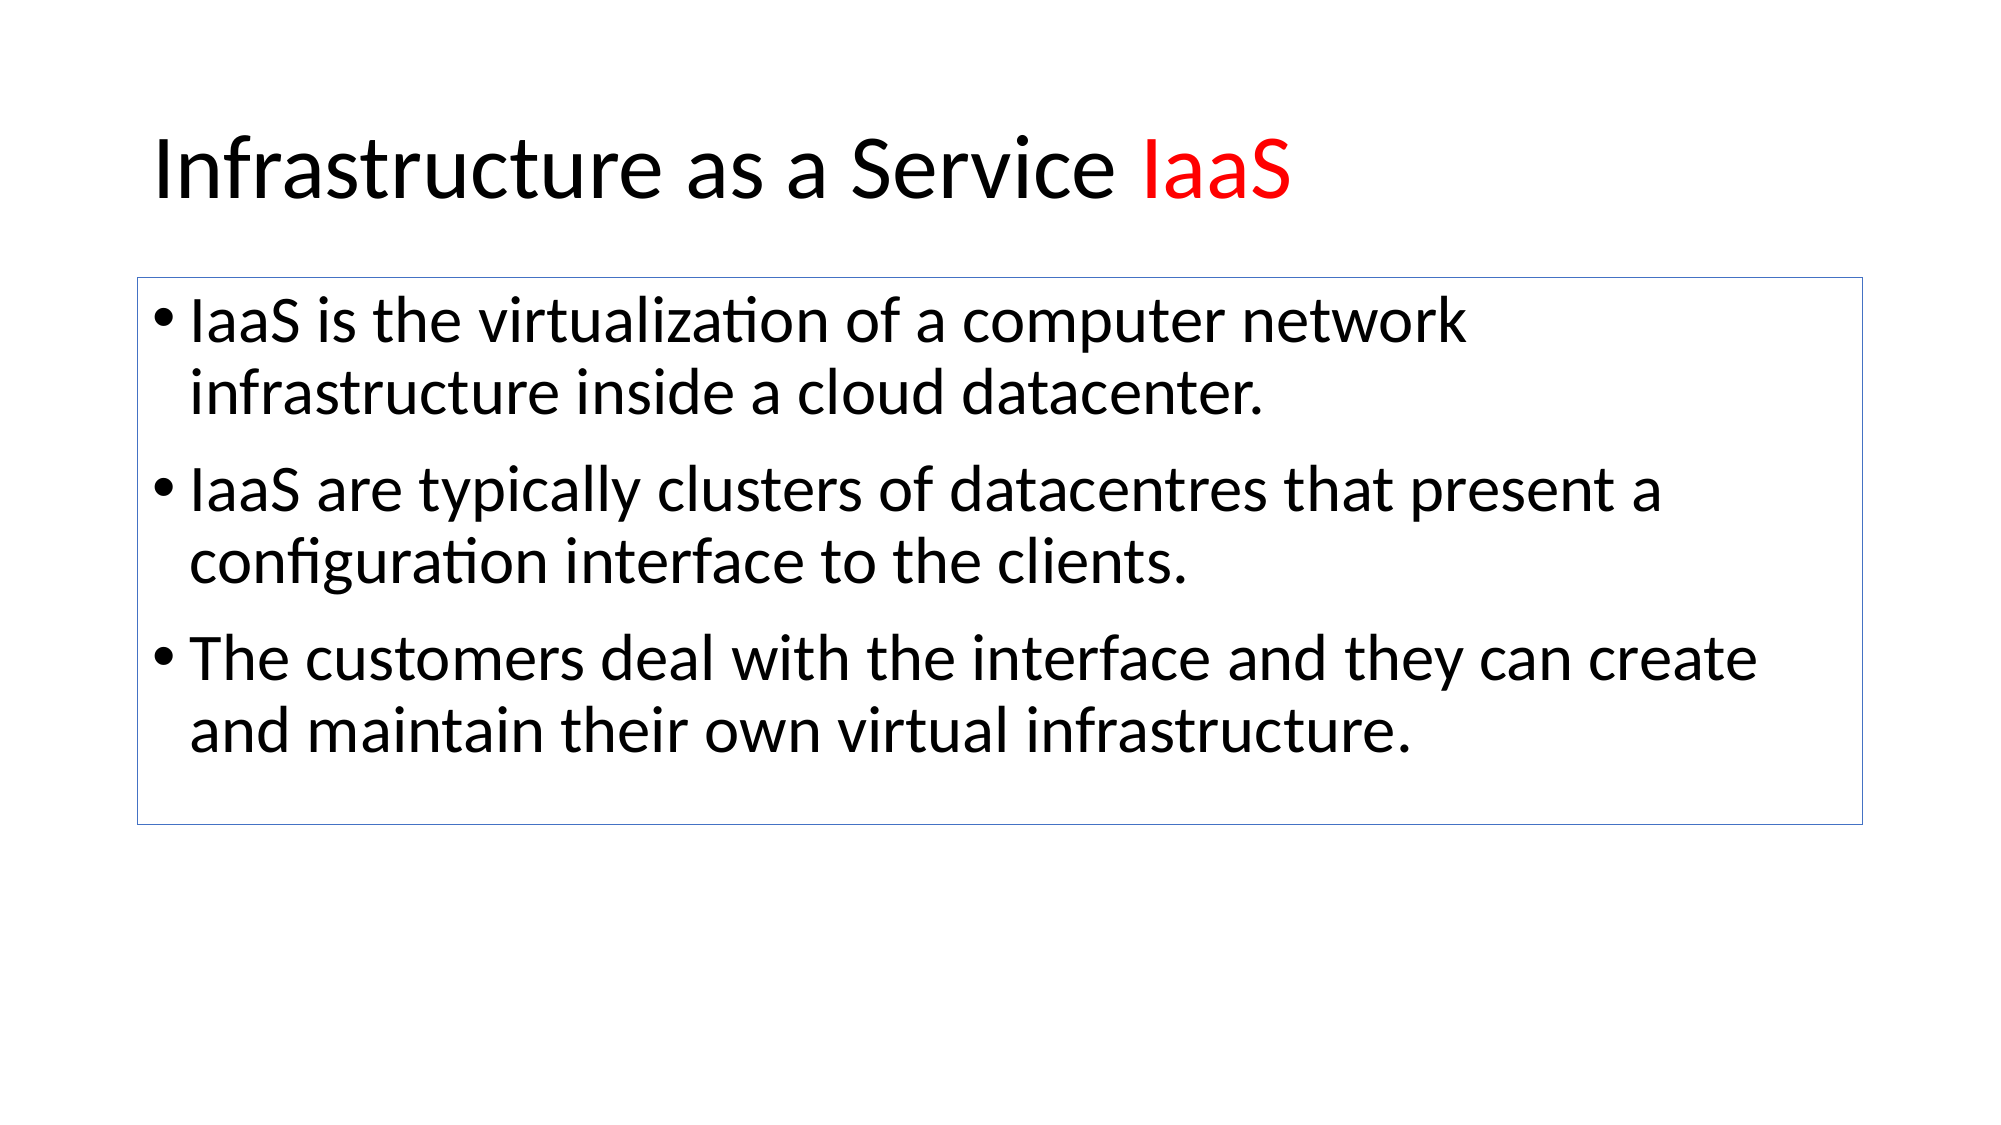

# Infrastructure as a Service IaaS
IaaS is the virtualization of a computer network infrastructure inside a cloud datacenter.
IaaS are typically clusters of datacentres that present a configuration interface to the clients.
The customers deal with the interface and they can create and maintain their own virtual infrastructure.